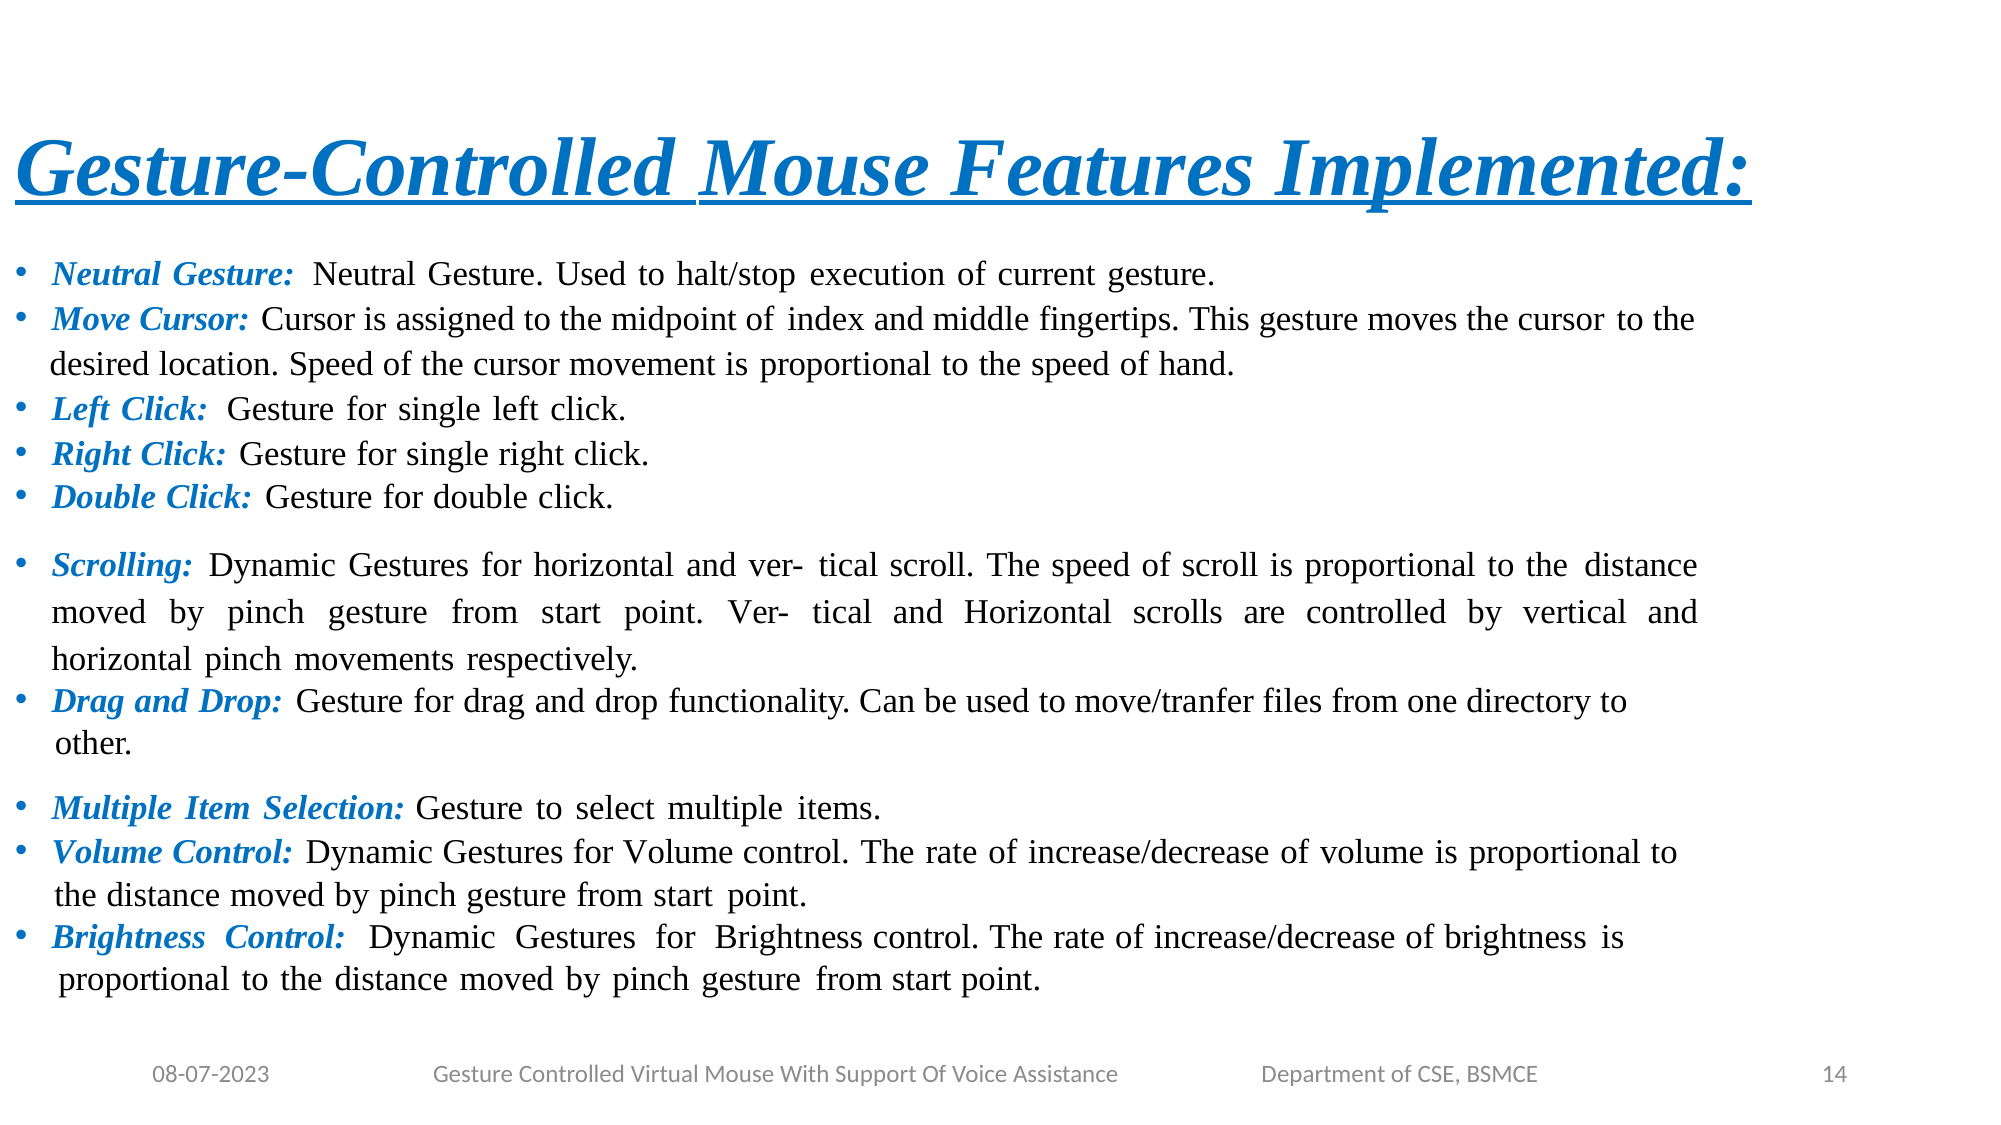

# Gesture-Controlled Mouse Features Implemented:
Neutral Gesture:  Neutral Gesture. Used to halt/stop execution of current gesture.
Move Cursor: Cursor is assigned to the midpoint of index and middle fingertips. This gesture moves the cursor to the
    desired location. Speed of the cursor movement is proportional to the speed of hand.
Left Click:  Gesture for single left click.
Right Click: Gesture for single right click.
Double Click: Gesture for double click.
Scrolling: Dynamic Gestures for horizontal and ver- tical scroll. The speed of scroll is proportional to the distance moved by pinch gesture from start point. Ver- tical and Horizontal scrolls are controlled by vertical and horizontal pinch movements respectively.
Drag and Drop: Gesture for drag and drop functionality. Can be used to move/tranfer files from one directory to
    other.
Multiple Item Selection: Gesture to select multiple items.
Volume Control: Dynamic Gestures for Volume control. The rate of increase/decrease of volume is proportional to
    the distance moved by pinch gesture from start point.
Brightness  Control:  Dynamic  Gestures  for  Brightness control. The rate of increase/decrease of brightness is
     proportional to the distance moved by pinch gesture from start point.

08-07-2023
Gesture Controlled Virtual Mouse With Support Of Voice Assistance                         Department of CSE, BSMCE
14